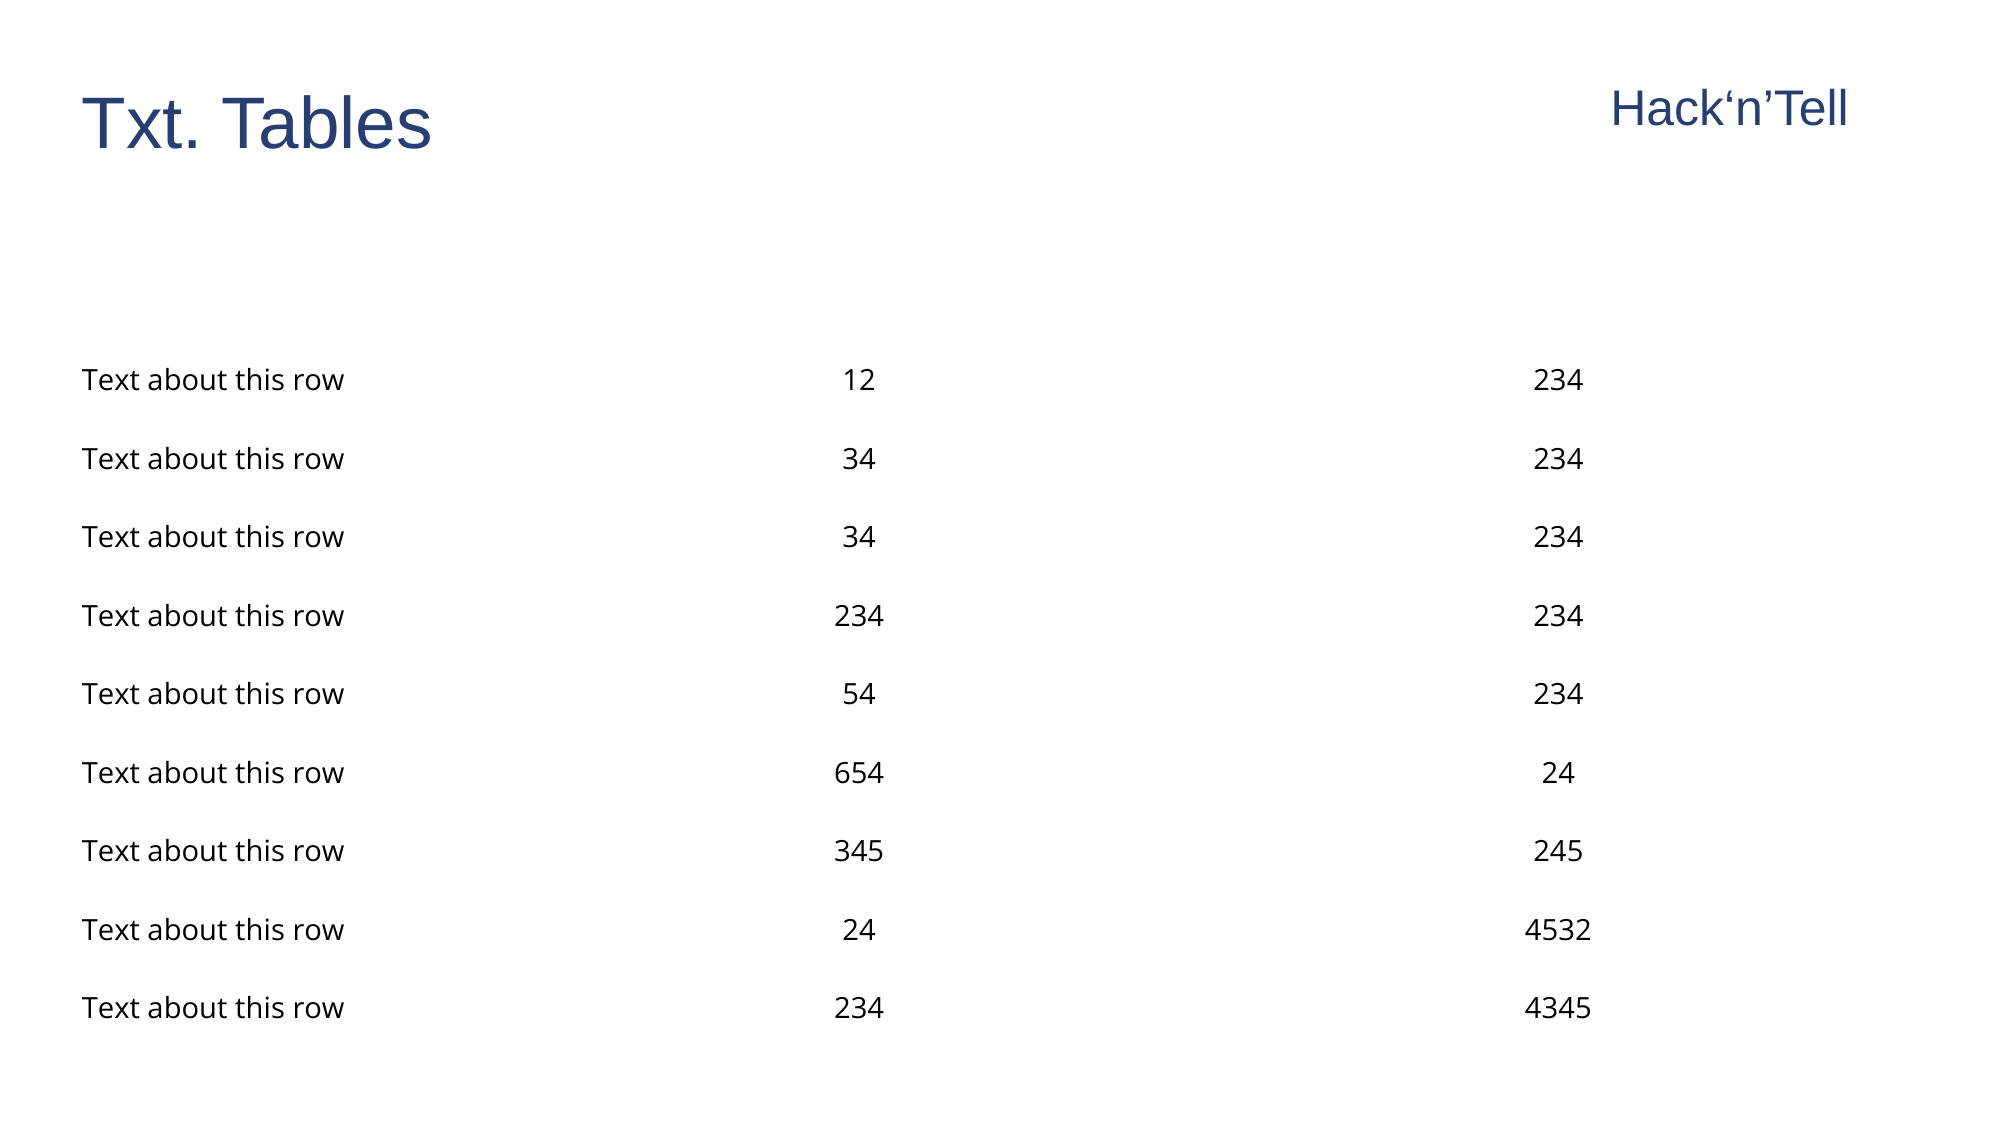

Txt. Tables
Hack‘n’Tell
| Text Open Sans 18px | Text Open Sans 18px | Text Open Sans 18px |
| --- | --- | --- |
| Text about this row | 12 | 234 |
| Text about this row | 34 | 234 |
| Text about this row | 34 | 234 |
| Text about this row | 234 | 234 |
| Text about this row | 54 | 234 |
| Text about this row | 654 | 24 |
| Text about this row | 345 | 245 |
| Text about this row | 24 | 4532 |
| Text about this row | 234 | 4345 |